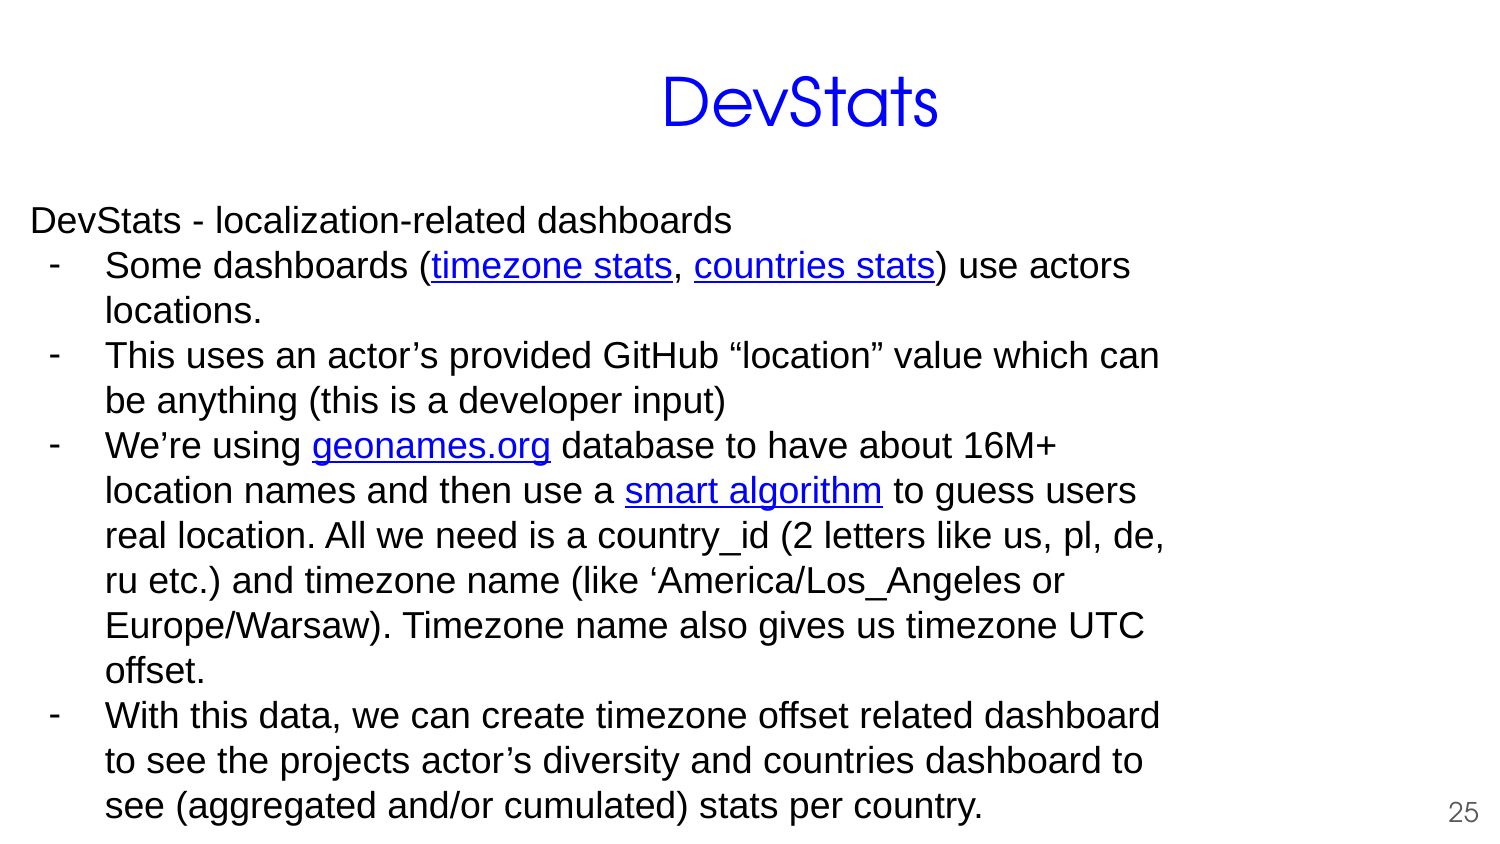

DevStats
DevStats - localization-related dashboards
Some dashboards (timezone stats, countries stats) use actors locations.
This uses an actor’s provided GitHub “location” value which can be anything (this is a developer input)
We’re using geonames.org database to have about 16M+ location names and then use a smart algorithm to guess users real location. All we need is a country_id (2 letters like us, pl, de, ru etc.) and timezone name (like ‘America/Los_Angeles or Europe/Warsaw). Timezone name also gives us timezone UTC offset.
With this data, we can create timezone offset related dashboard to see the projects actor’s diversity and countries dashboard to see (aggregated and/or cumulated) stats per country.
25